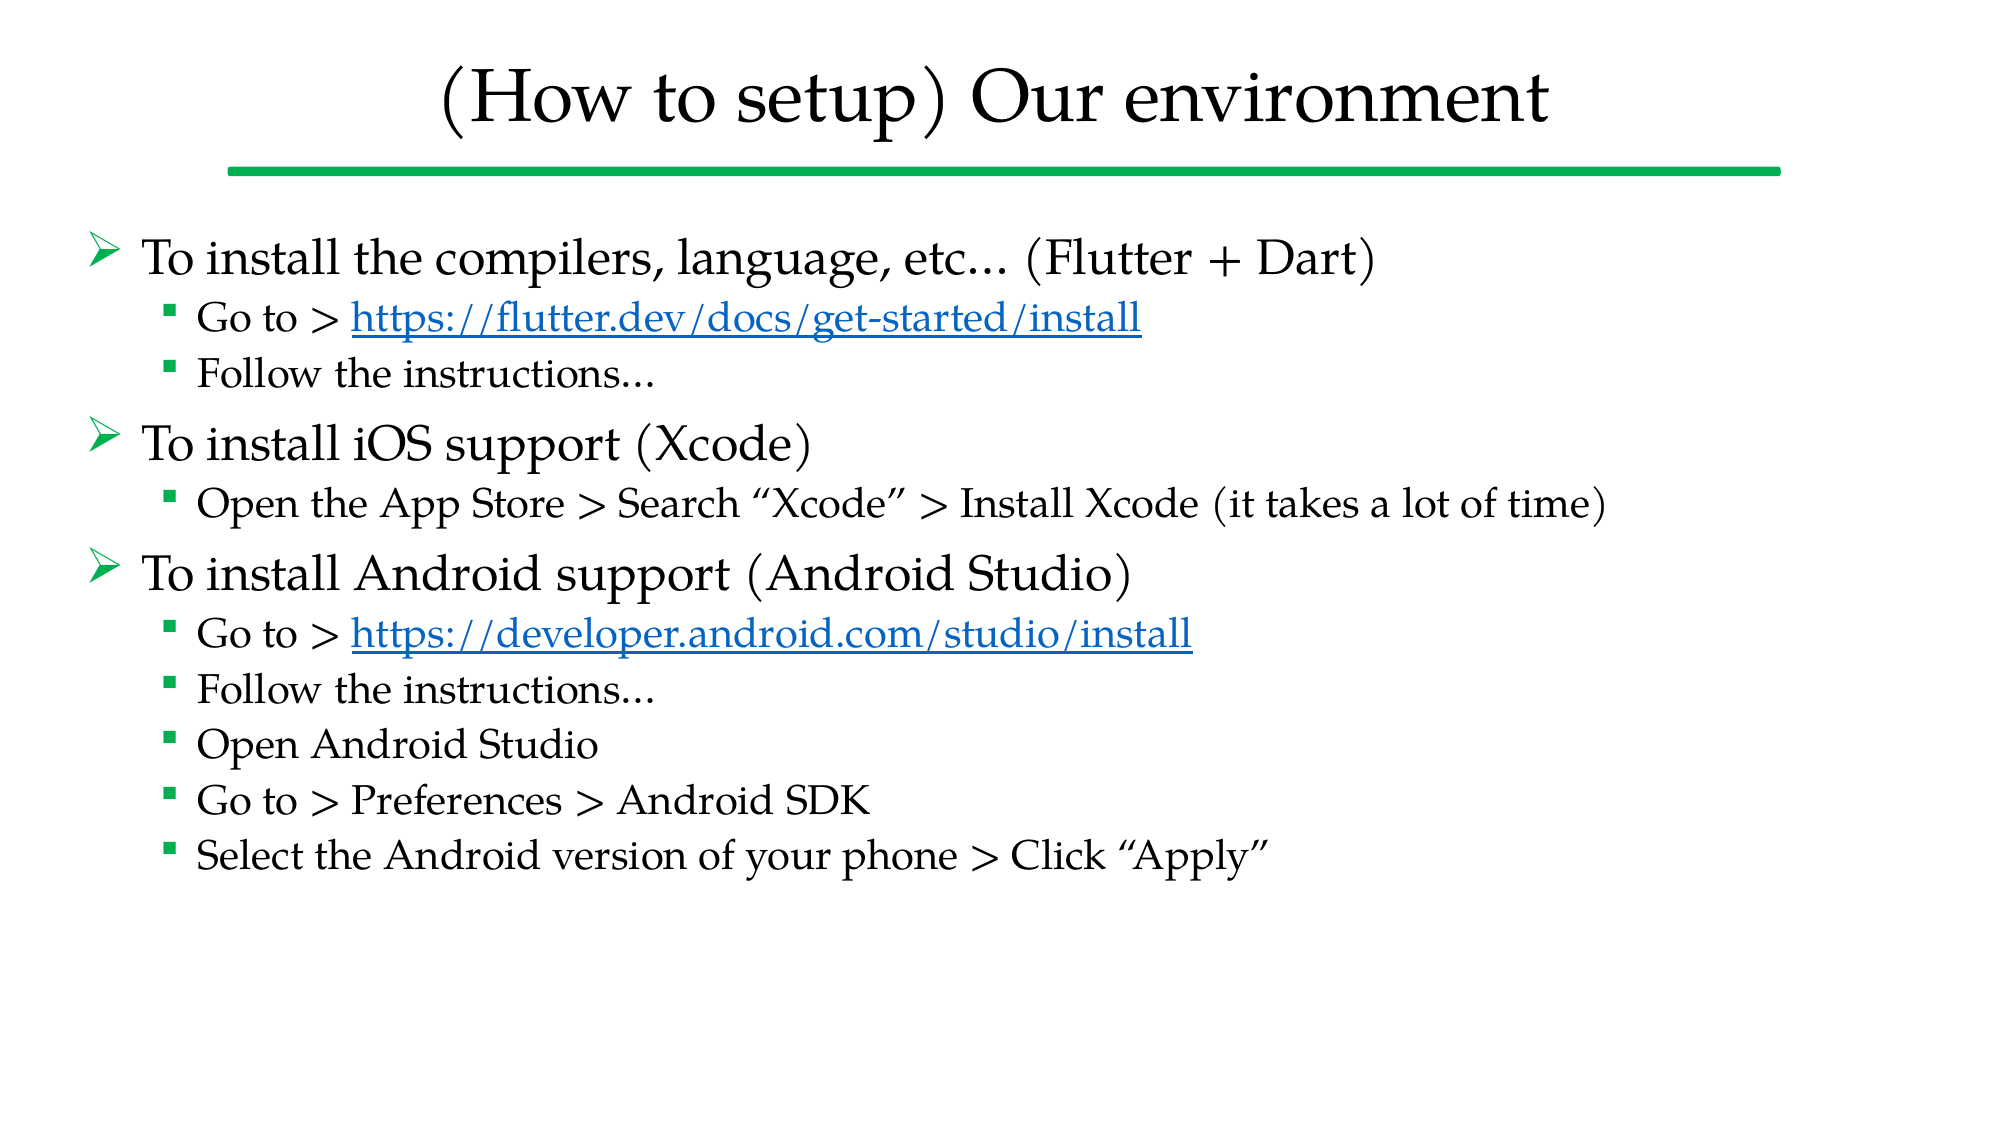

# (How to setup) Our environment
To install the compilers, language, etc… (Flutter + Dart)
Go to > https://flutter.dev/docs/get-started/install
Follow the instructions…
To install iOS support (Xcode)
Open the App Store > Search “Xcode” > Install Xcode (it takes a lot of time)
To install Android support (Android Studio)
Go to > https://developer.android.com/studio/install
Follow the instructions…
Open Android Studio
Go to > Preferences > Android SDK
Select the Android version of your phone > Click “Apply”